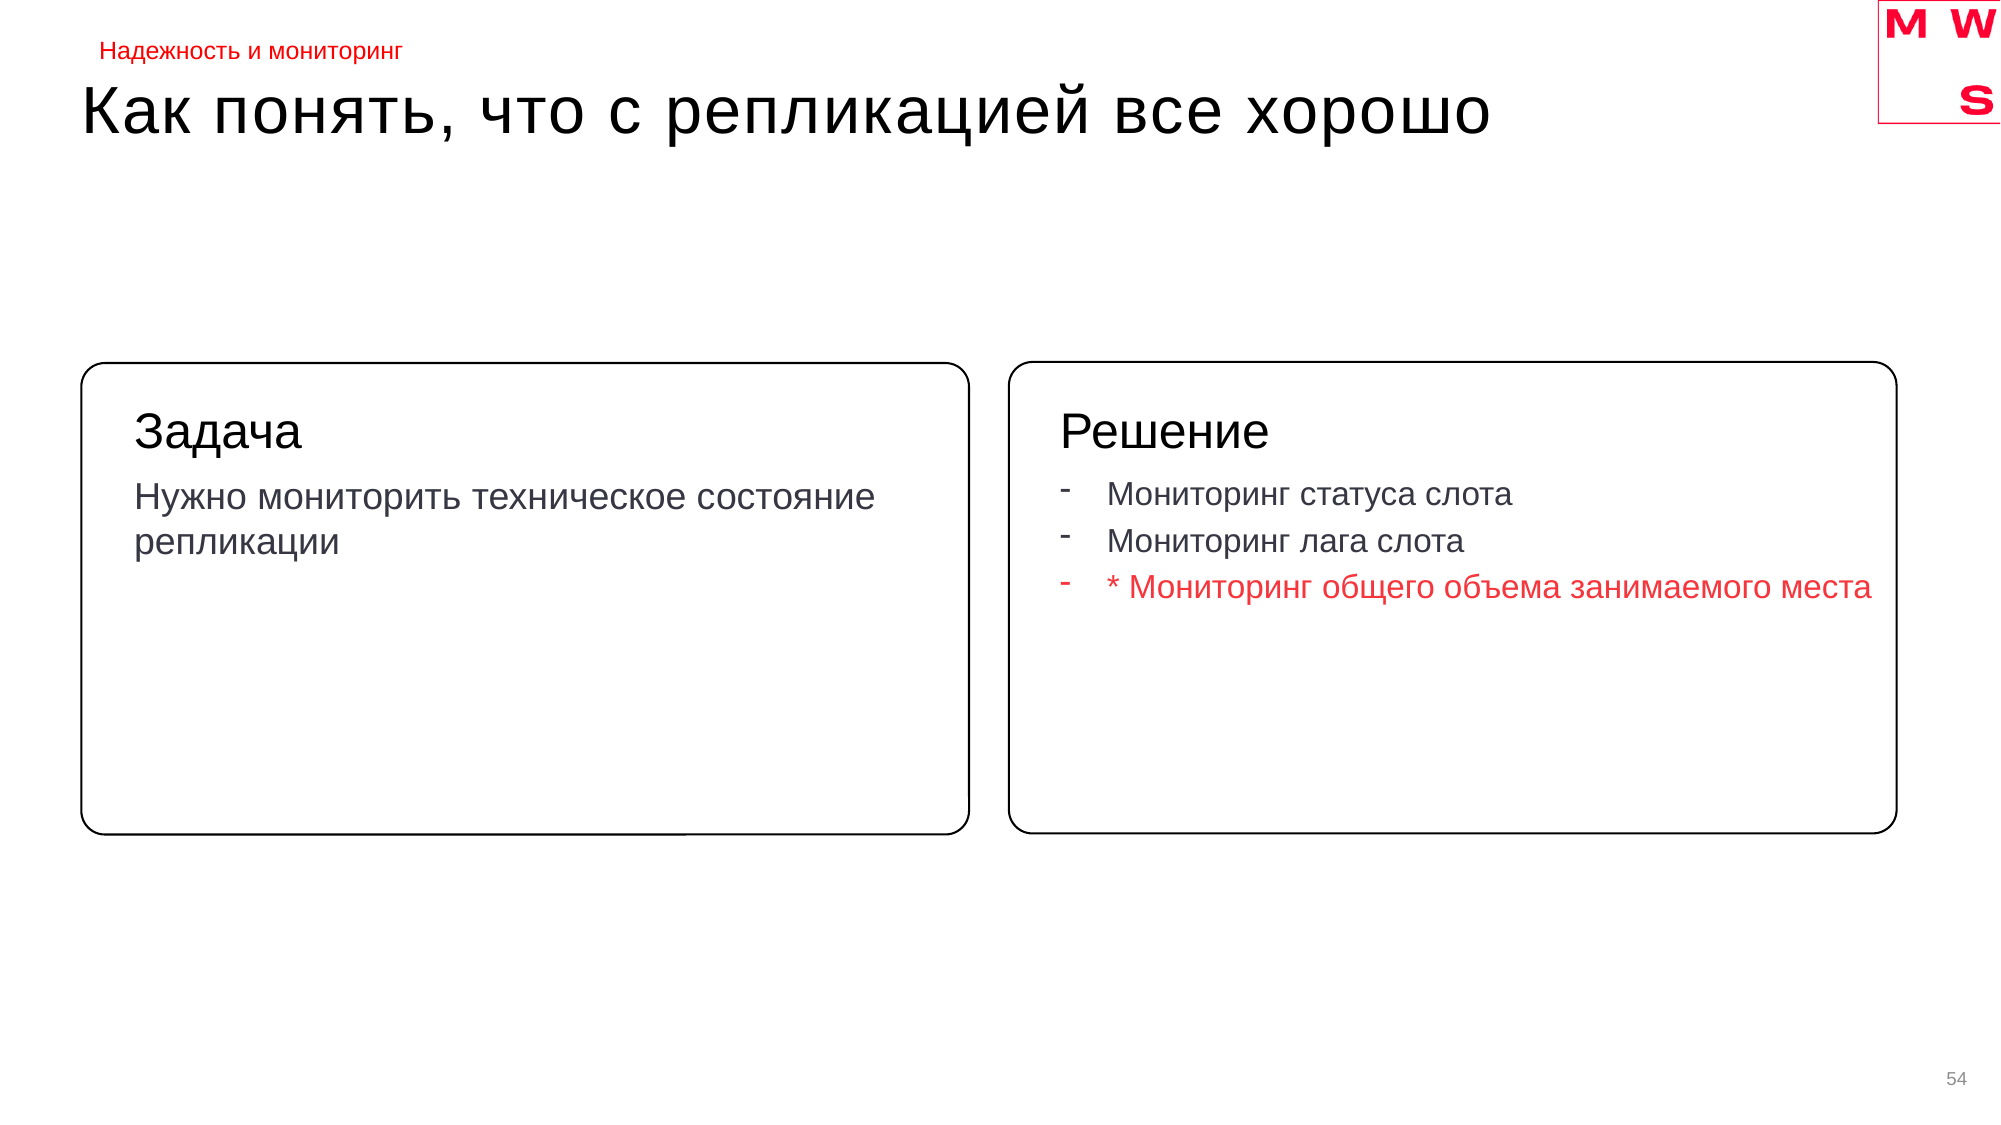

Надежность и мониторинг
# Как понять, что с репликацией все хорошо

Задача
Решение
Нужно мониторить техническое состояние репликации
Мониторинг статуса слота
Мониторинг лага слота
* Мониторинг общего объема занимаемого места
54